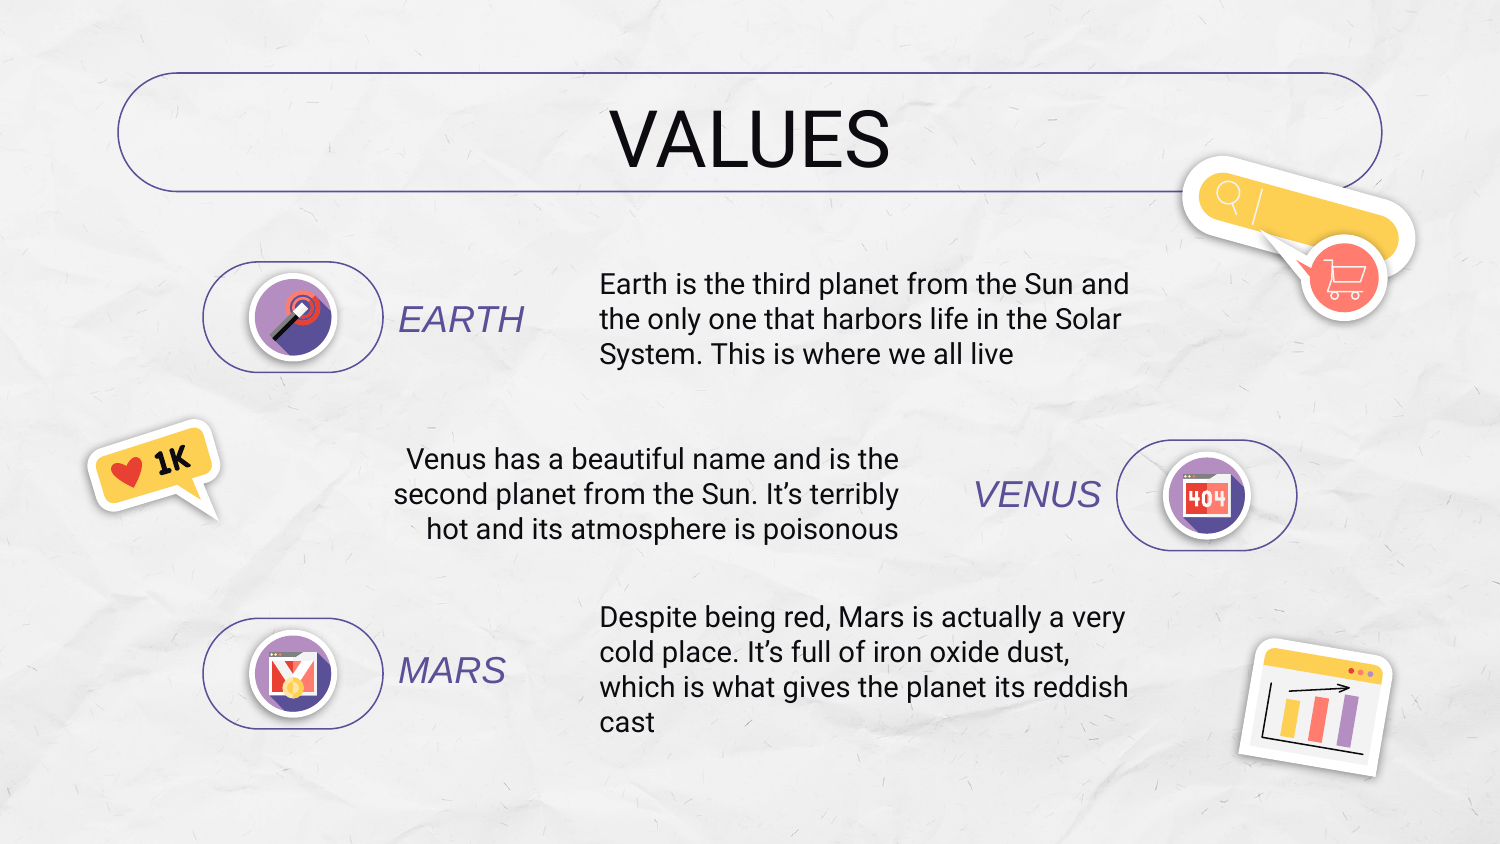

# VALUES

EARTH
Earth is the third planet from the Sun and the only one that harbors life in the Solar System. This is where we all live

Venus has a beautiful name and is the second planet from the Sun. It’s terribly hot and its atmosphere is poisonous
VENUS

Despite being red, Mars is actually a very cold place. It’s full of iron oxide dust, which is what gives the planet its reddish cast
MARS